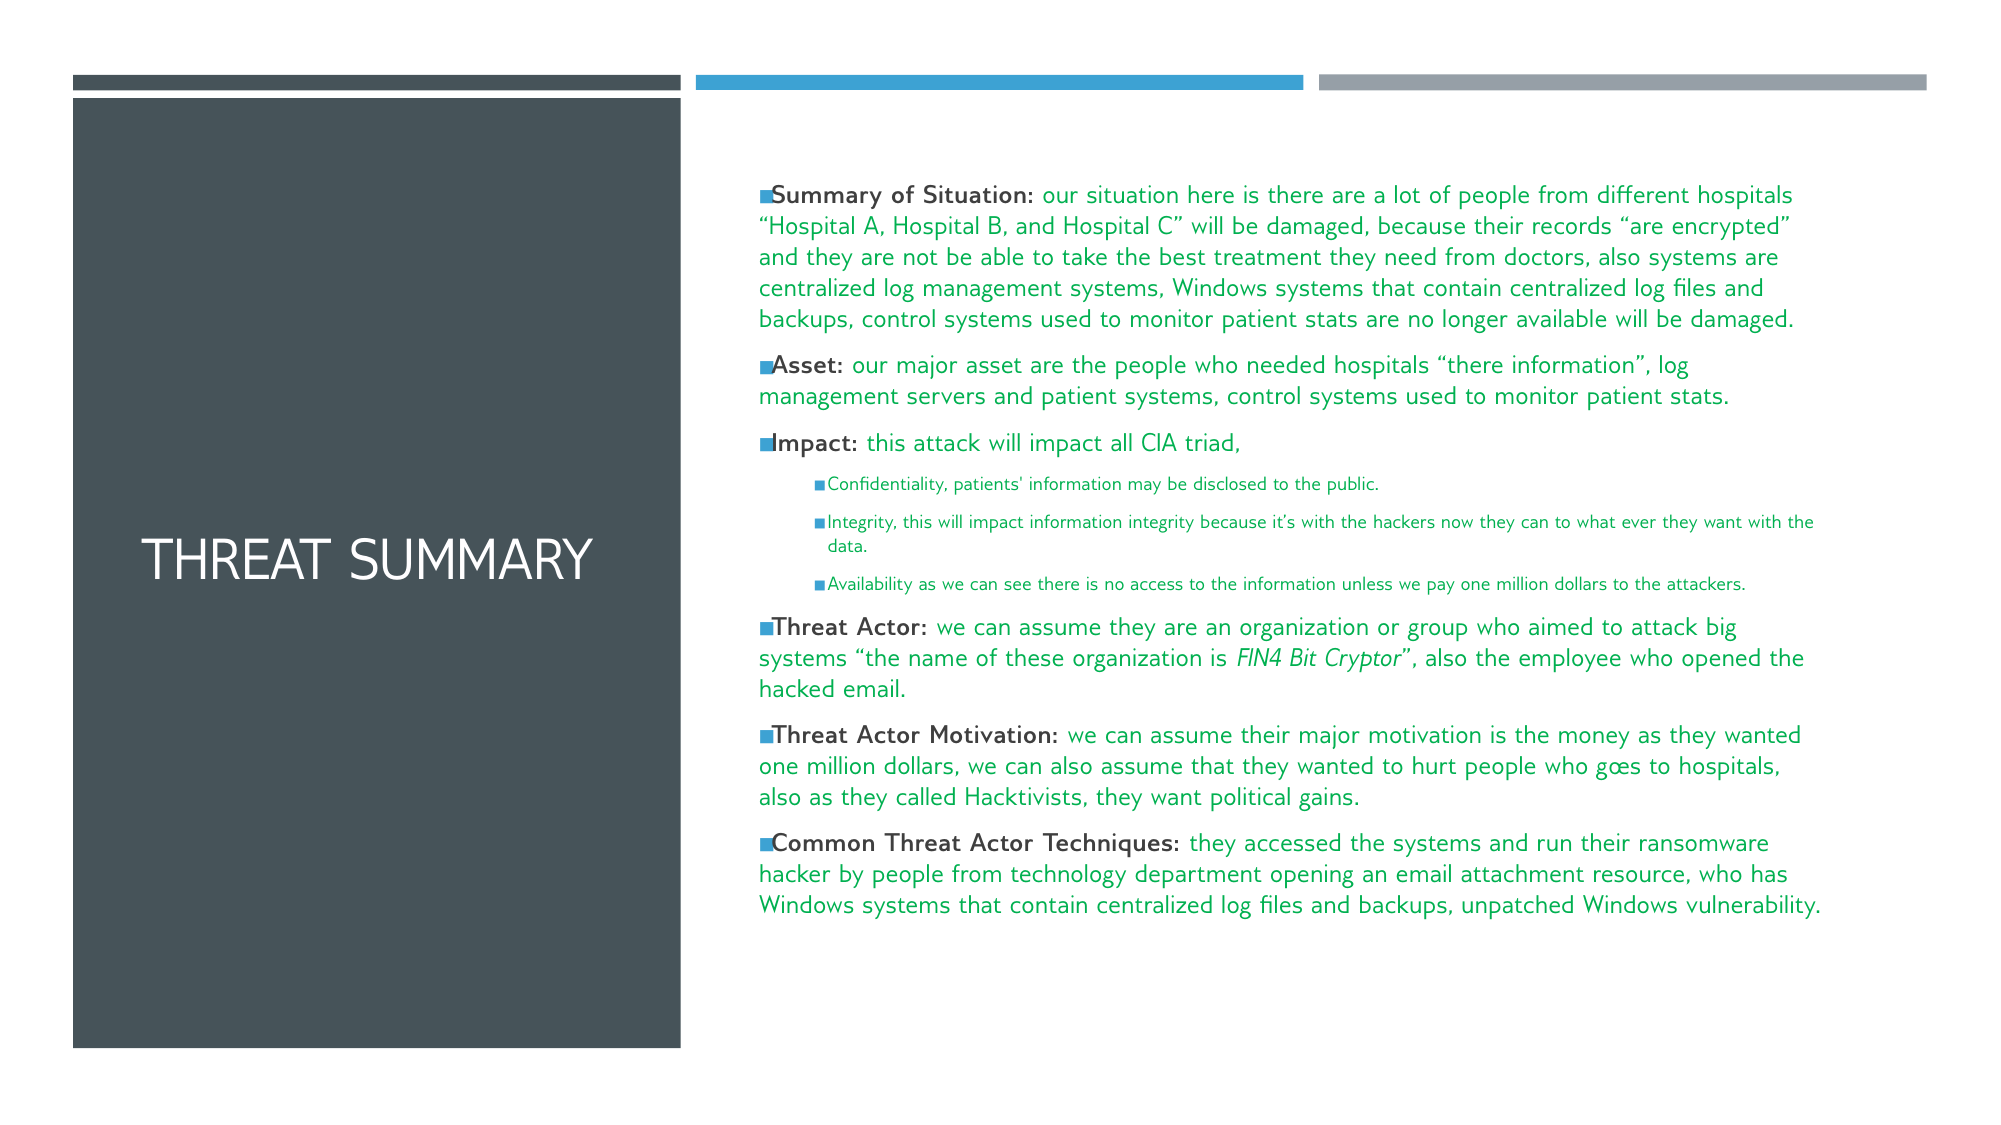

# THREAT SUMMARY
Summary of Situation: our situation here is there are a lot of people from different hospitals “Hospital A, Hospital B, and Hospital C” will be damaged, because their records “are encrypted” and they are not be able to take the best treatment they need from doctors, also systems are centralized log management systems, Windows systems that contain centralized log files and backups, control systems used to monitor patient stats are no longer available will be damaged.
Asset: our major asset are the people who needed hospitals “there information”, log management servers and patient systems, control systems used to monitor patient stats.
Impact: this attack will impact all CIA triad,
Confidentiality, patients' information may be disclosed to the public.
Integrity, this will impact information integrity because it’s with the hackers now they can to what ever they want with the data.
Availability as we can see there is no access to the information unless we pay one million dollars to the attackers.
Threat Actor: we can assume they are an organization or group who aimed to attack big systems “the name of these organization is FIN4 Bit Cryptor”, also the employee who opened the hacked email.
Threat Actor Motivation: we can assume their major motivation is the money as they wanted one million dollars, we can also assume that they wanted to hurt people who goes to hospitals, also as they called Hacktivists, they want political gains.
Common Threat Actor Techniques: they accessed the systems and run their ransomware hacker by people from technology department opening an email attachment resource, who has Windows systems that contain centralized log files and backups, unpatched Windows vulnerability.